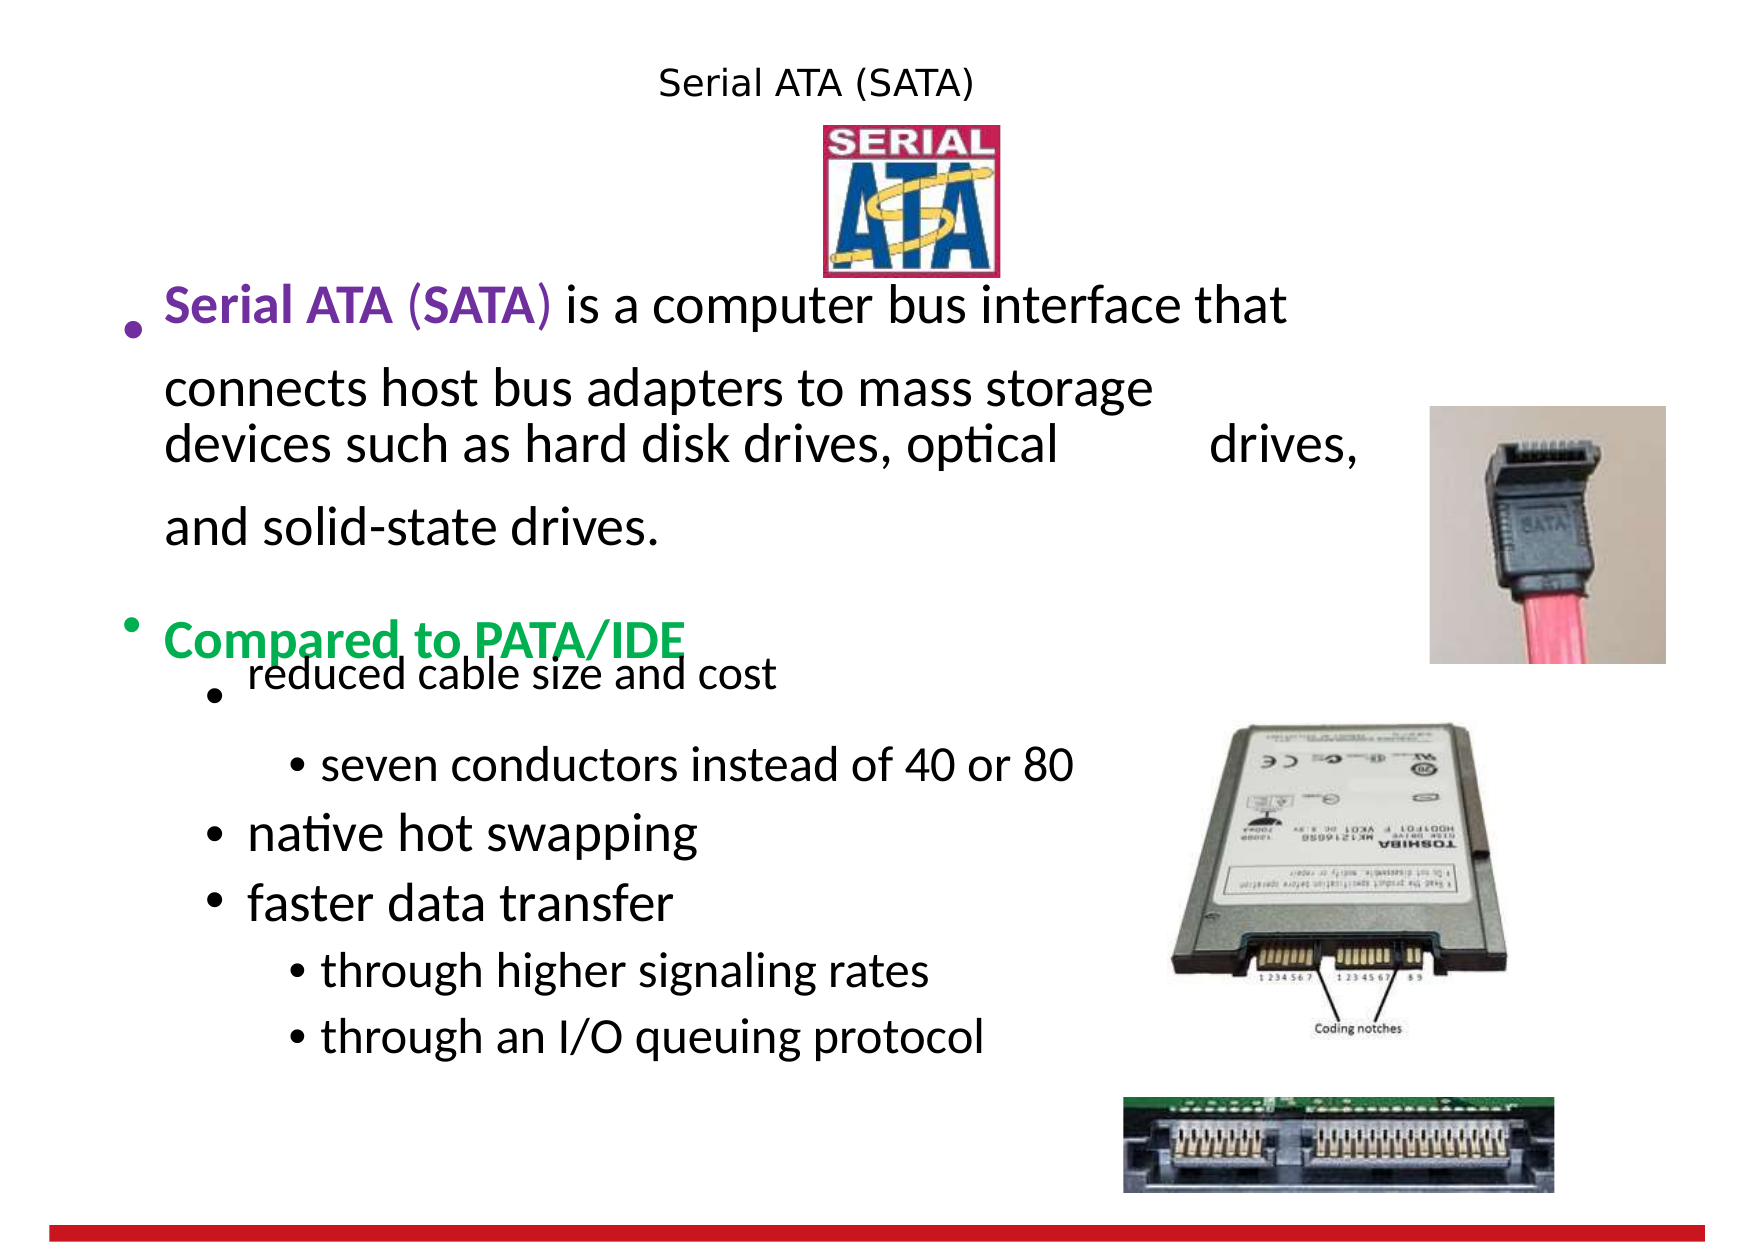

Serial ATA (SATA)

•
Serial ATA (SATA) is a computer bus interface that
connects host bus adapters to mass storage

devices such as hard disk drives, optical
and solid-state drives.
Compared to PATA/IDE
drives,
•
•
reduced cable size and cost
• seven conductors instead of 40 or 80
native hot swapping
faster data transfer
• through higher signaling rates
• through an I/O queuing protocol

•
•